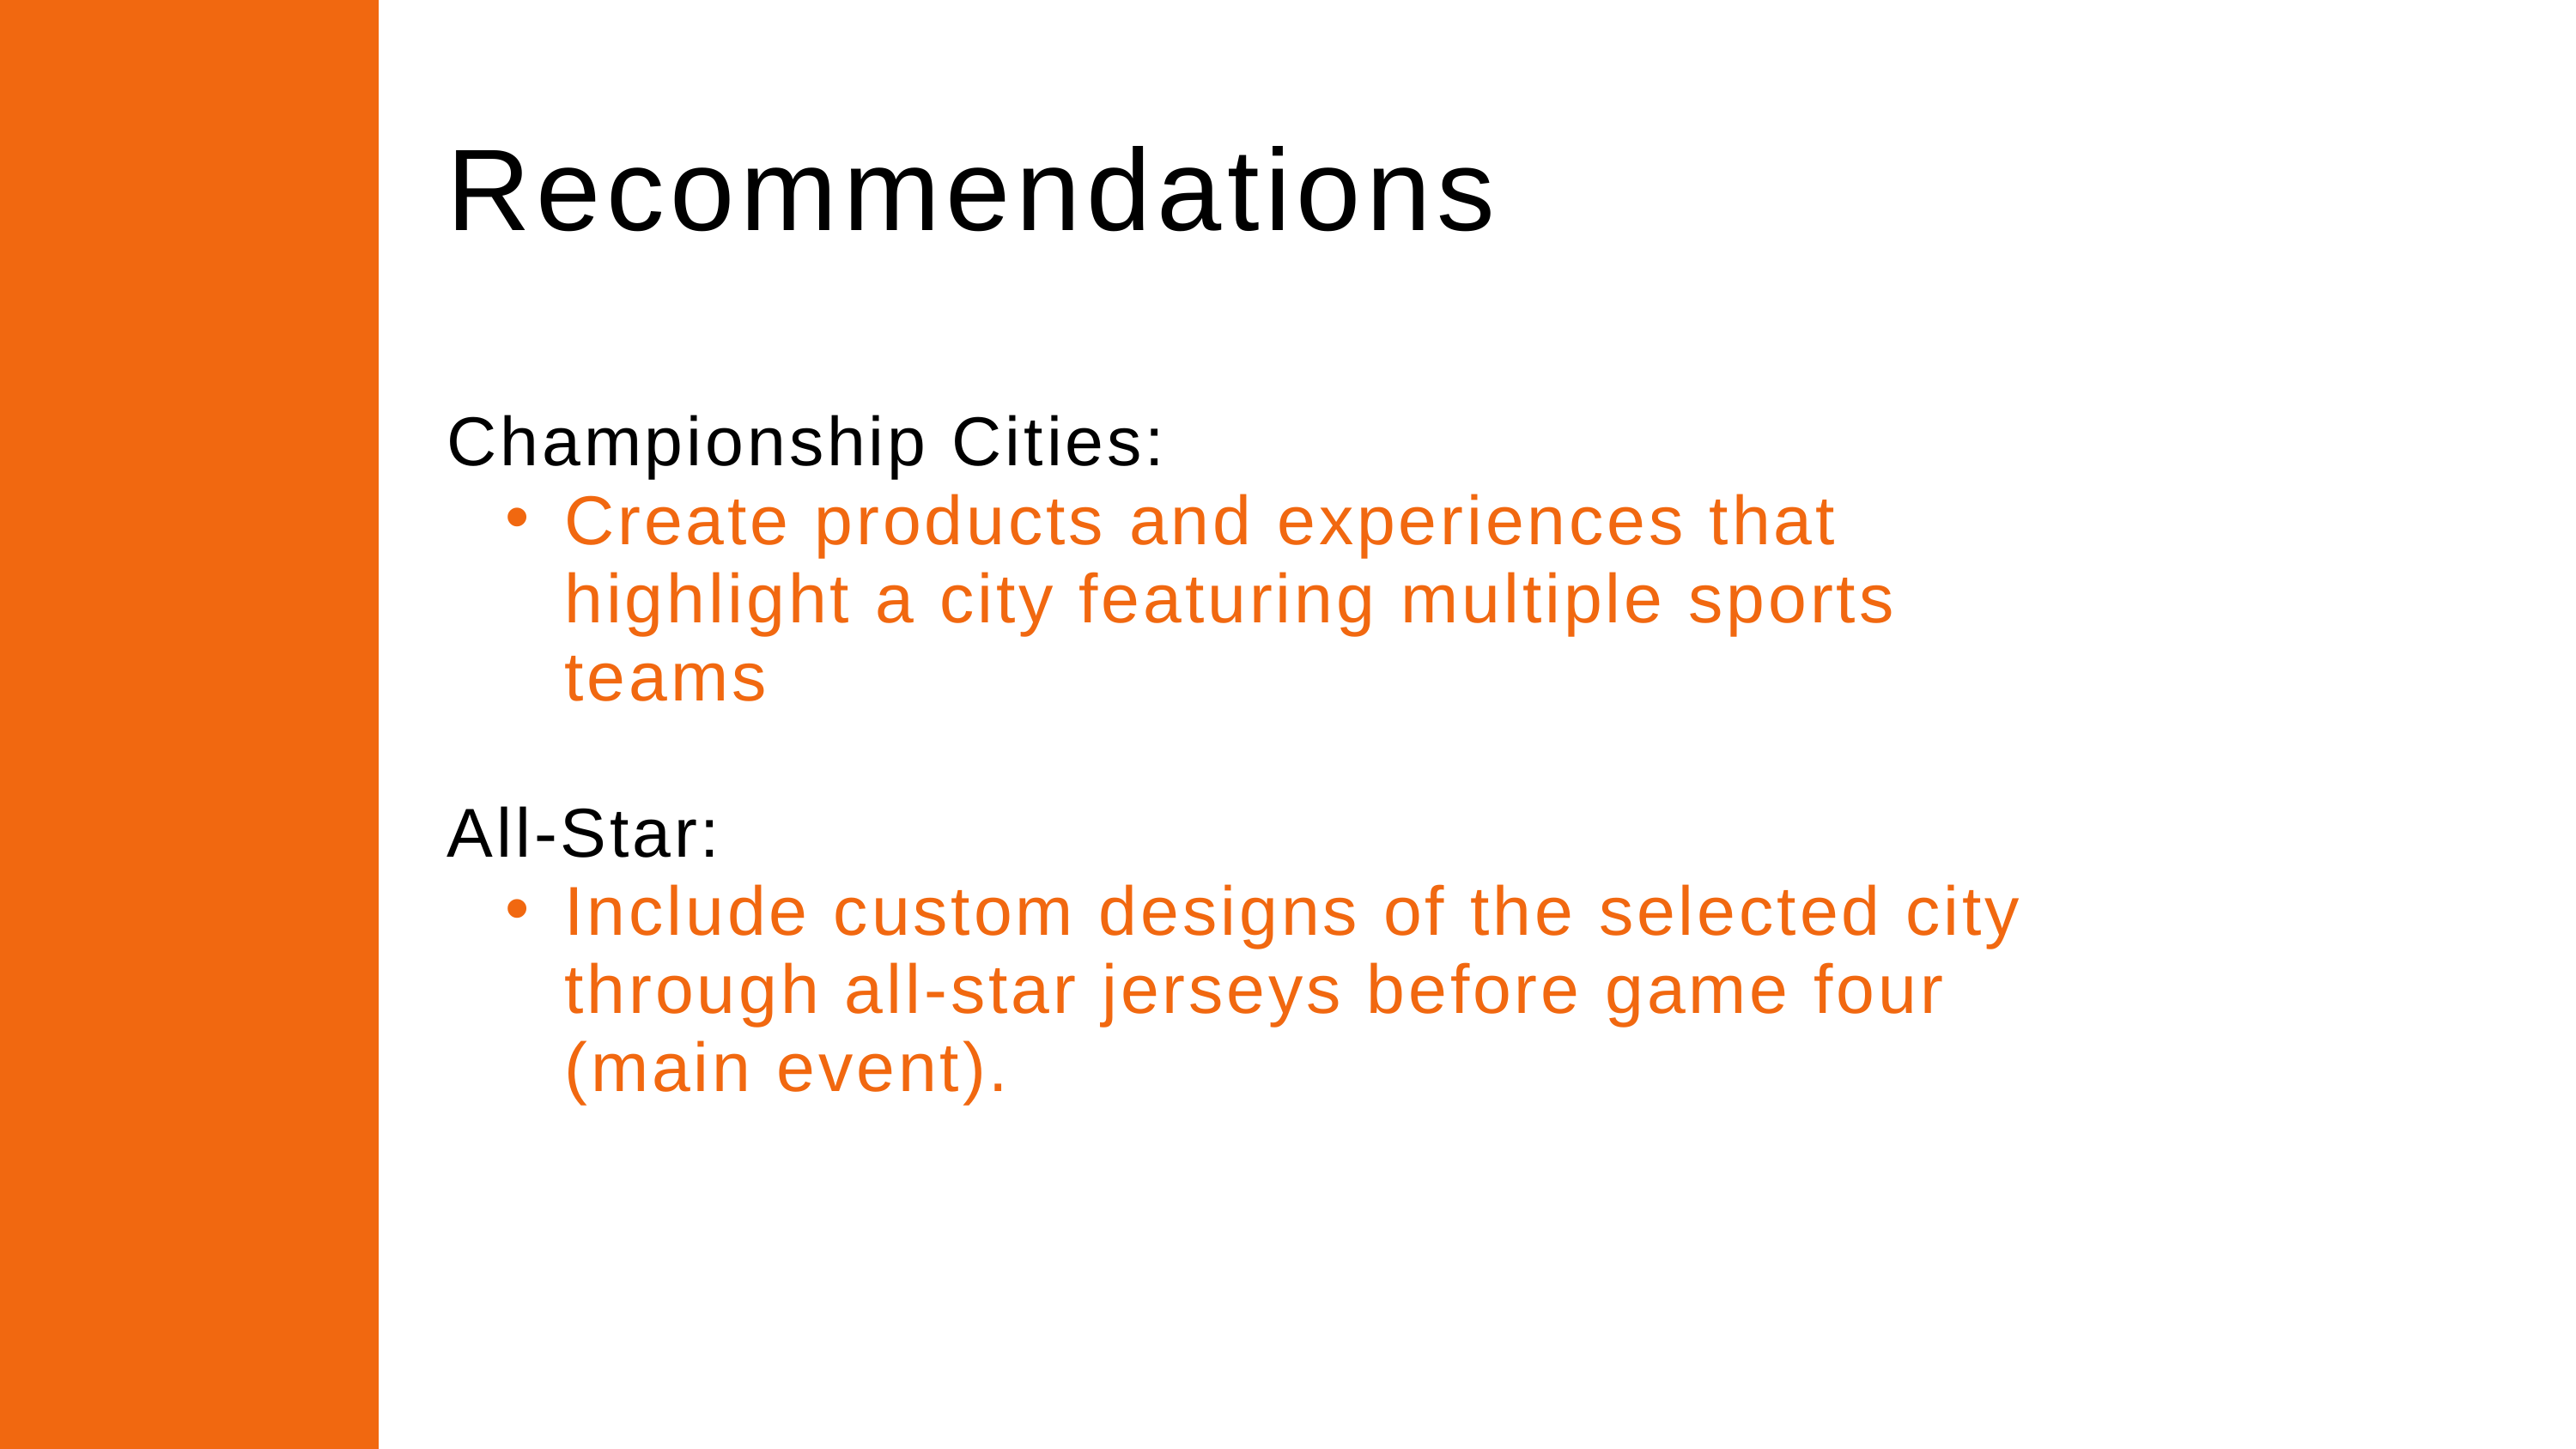

Recommendations
Championship Cities:
Create products and experiences that highlight a city featuring multiple sports teams

All-Star:
Include custom designs of the selected city through all-star jerseys before game four (main event).